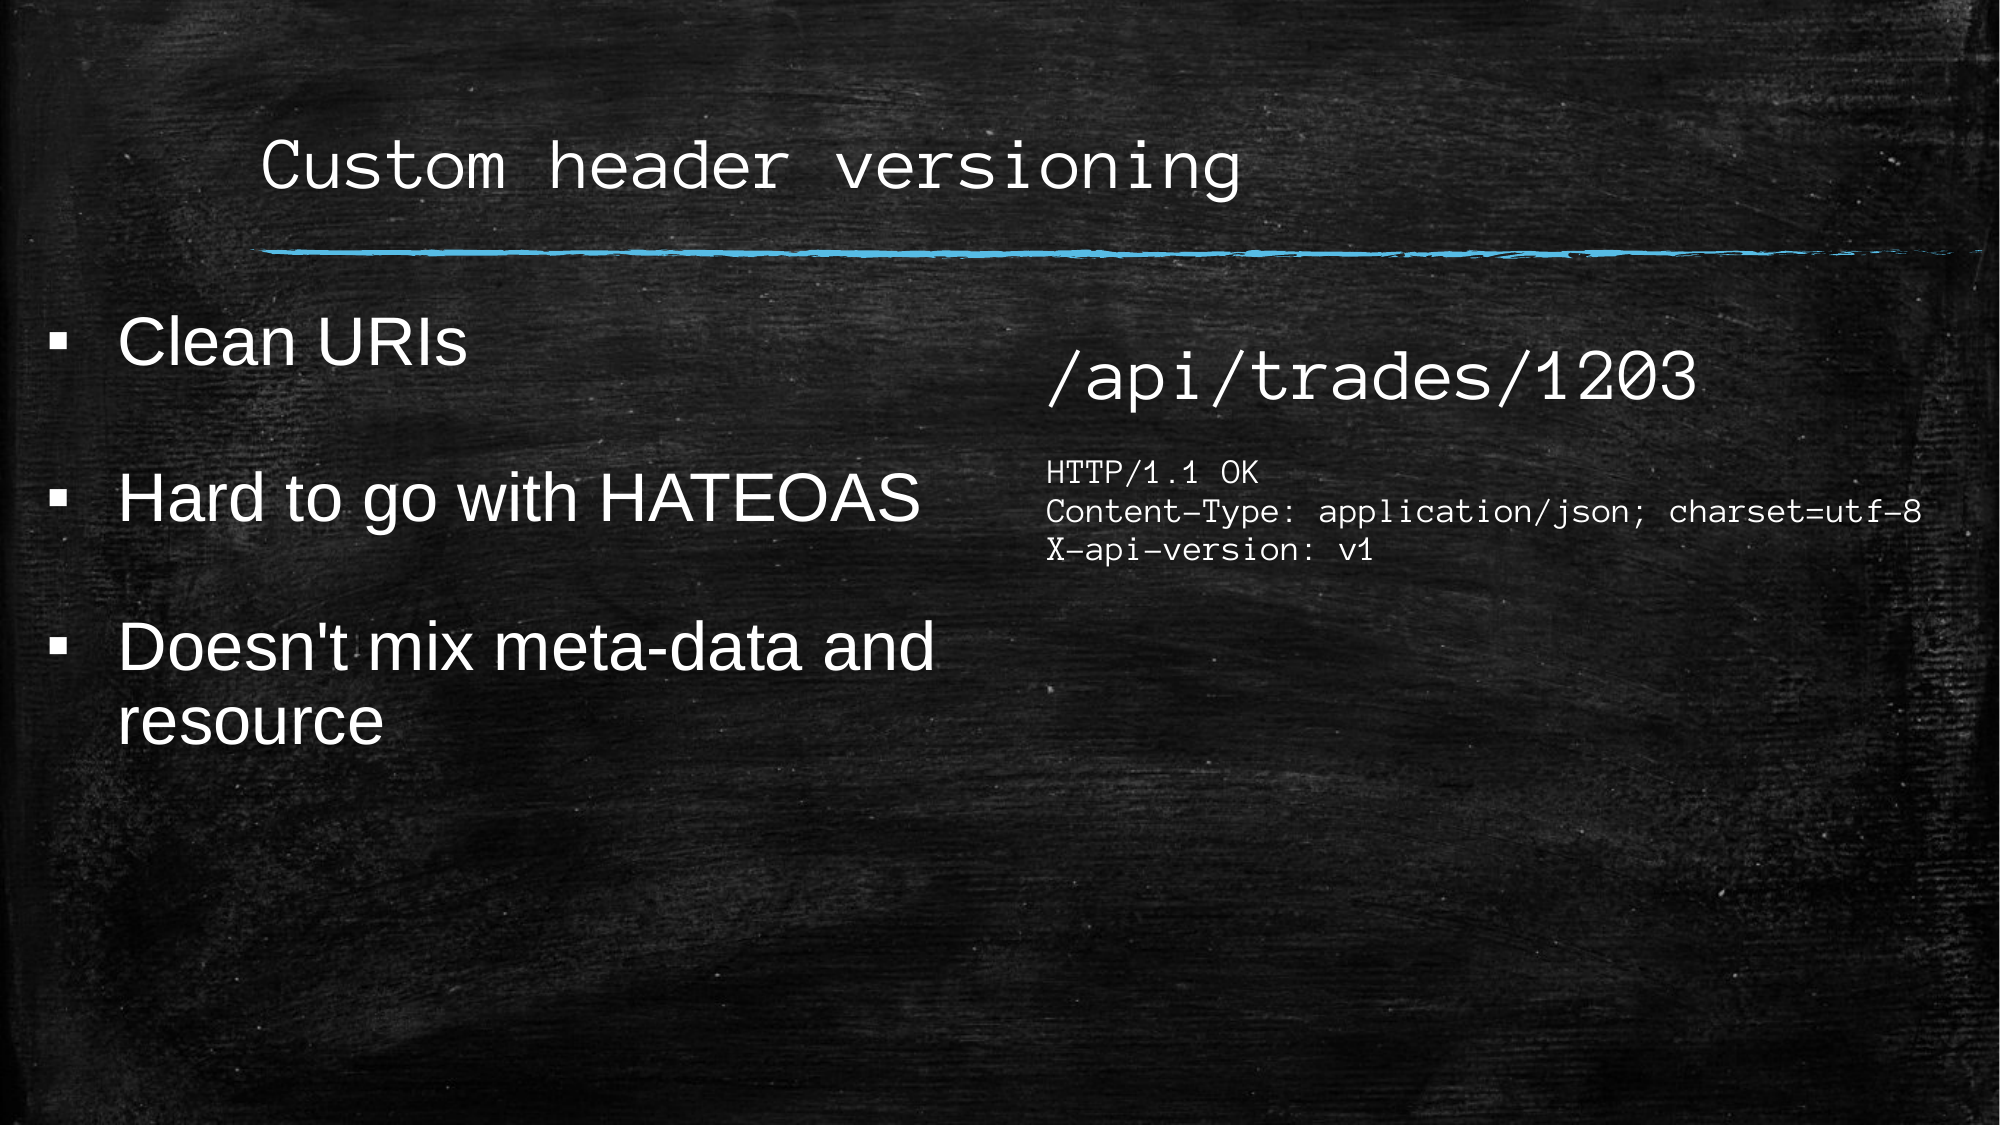

# Custom header versioning
Clean URIs
Hard to go with HATEOAS
Doesn't mix meta-data and resource
/api/trades/1203
HTTP/1.1 OK
Content-Type: application/json; charset=utf-8
X-api-version: v1